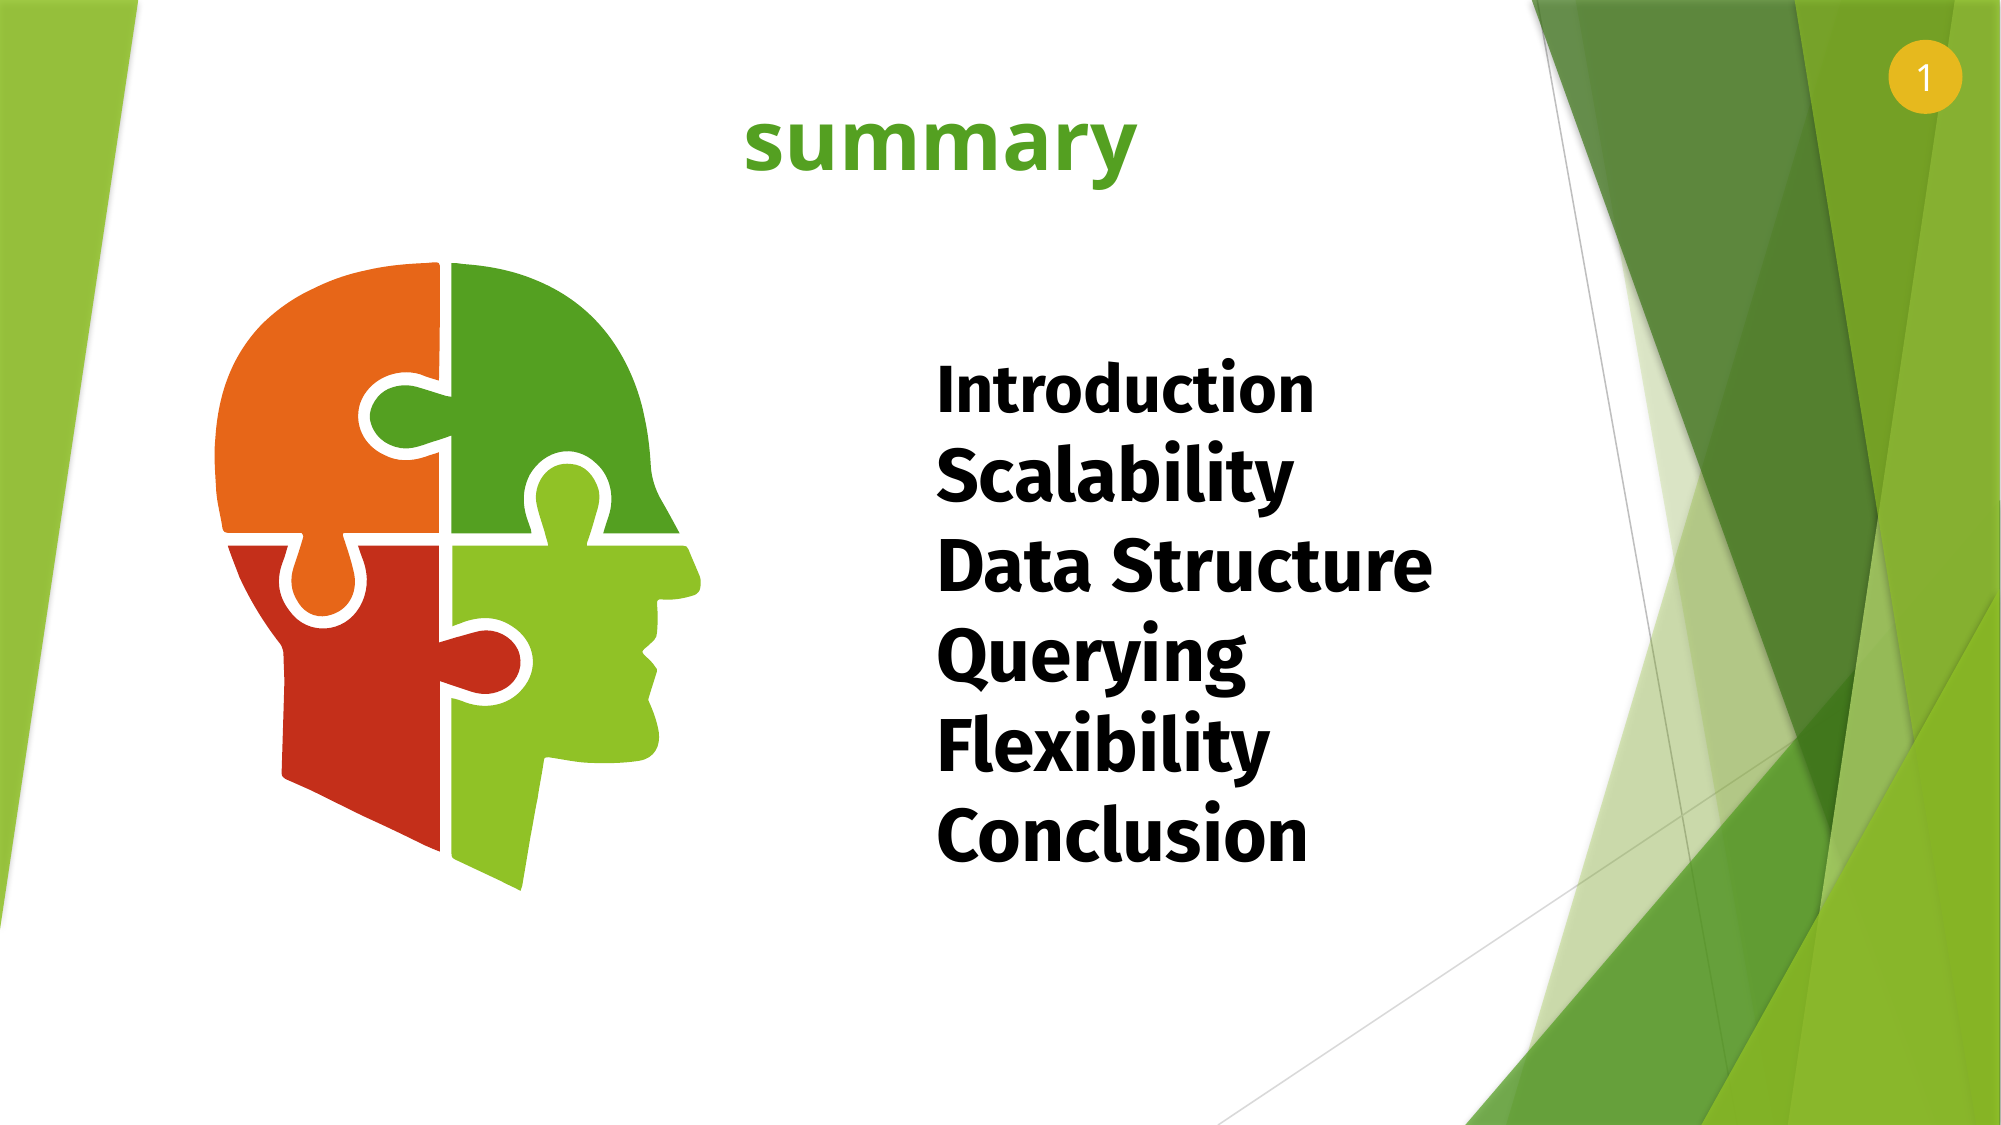

1
summary

Introduction
Scalability
Data Structure
Querying
Flexibility
Conclusion